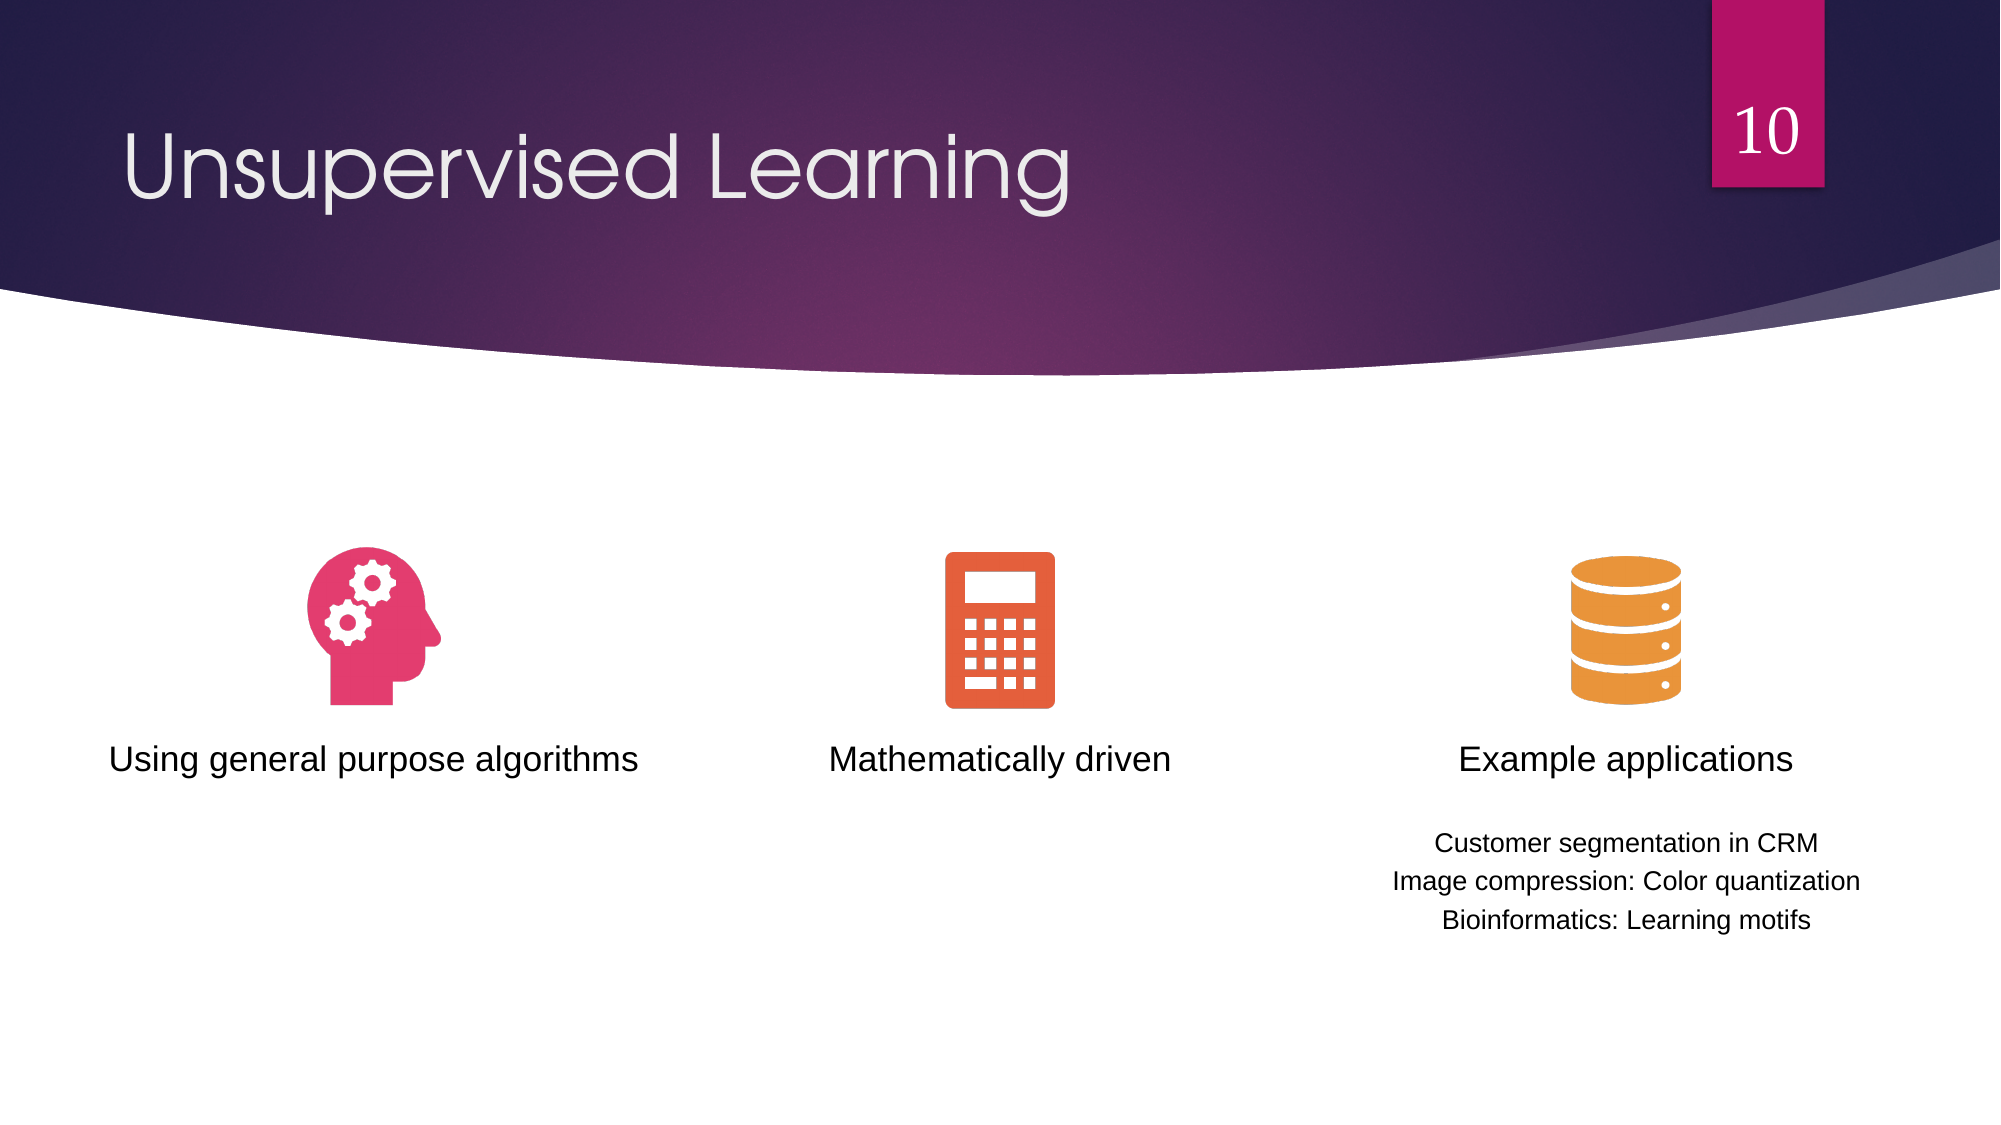

10
# Unsupervised Learning

Using general purpose algorithms
Mathematically driven
Example applications
Customer segmentation in CRM
Image compression: Color quantization
Bioinformatics: Learning motifs